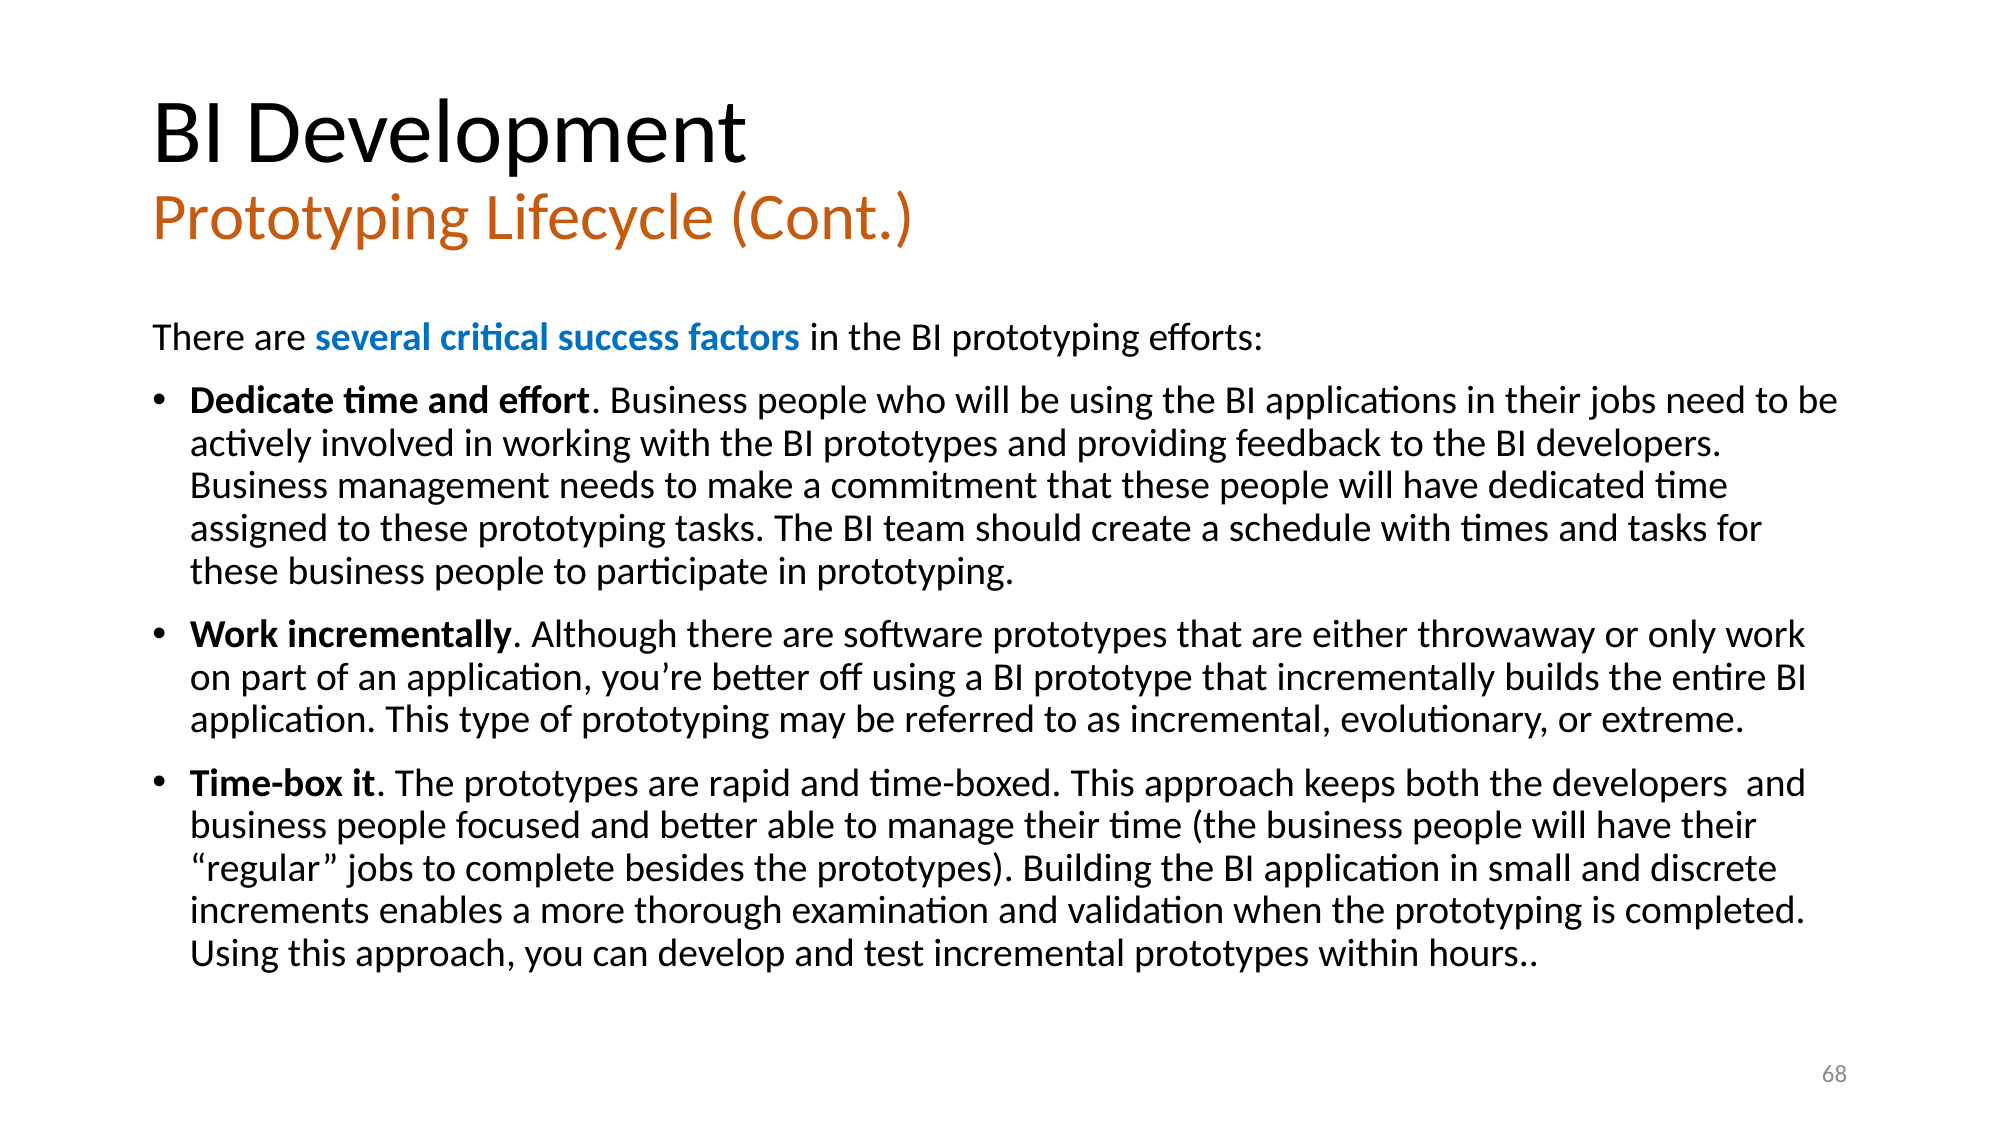

# BI Development Prototyping Lifecycle (Cont.)
There are several critical success factors in the BI prototyping efforts:
Dedicate time and effort. Business people who will be using the BI applications in their jobs need to be actively involved in working with the BI prototypes and providing feedback to the BI developers. Business management needs to make a commitment that these people will have dedicated time assigned to these prototyping tasks. The BI team should create a schedule with times and tasks for these business people to participate in prototyping.
Work incrementally. Although there are software prototypes that are either throwaway or only work on part of an application, you’re better off using a BI prototype that incrementally builds the entire BI application. This type of prototyping may be referred to as incremental, evolutionary, or extreme.
Time-box it. The prototypes are rapid and time-boxed. This approach keeps both the developers  and business people focused and better able to manage their time (the business people will have their “regular” jobs to complete besides the prototypes). Building the BI application in small and discrete increments enables a more thorough examination and validation when the prototyping is completed. Using this approach, you can develop and test incremental prototypes within hours..

68